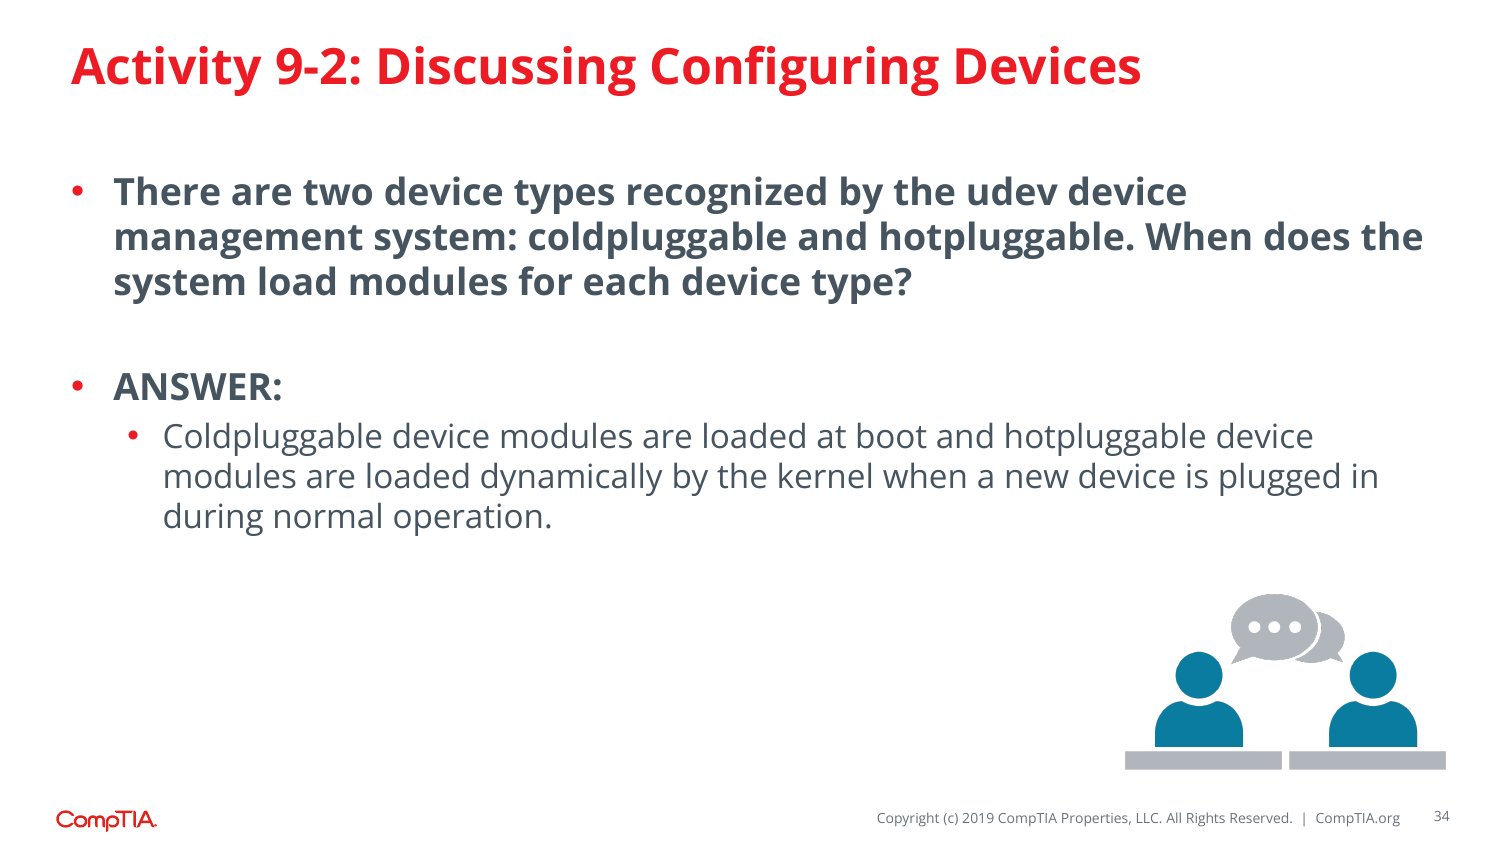

# Activity 9-2: Discussing Configuring Devices
There are two device types recognized by the udev device management system: coldpluggable and hotpluggable. When does the system load modules for each device type?

ANSWER:
Coldpluggable device modules are loaded at boot and hotpluggable device modules are loaded dynamically by the kernel when a new device is plugged in during normal operation.
34